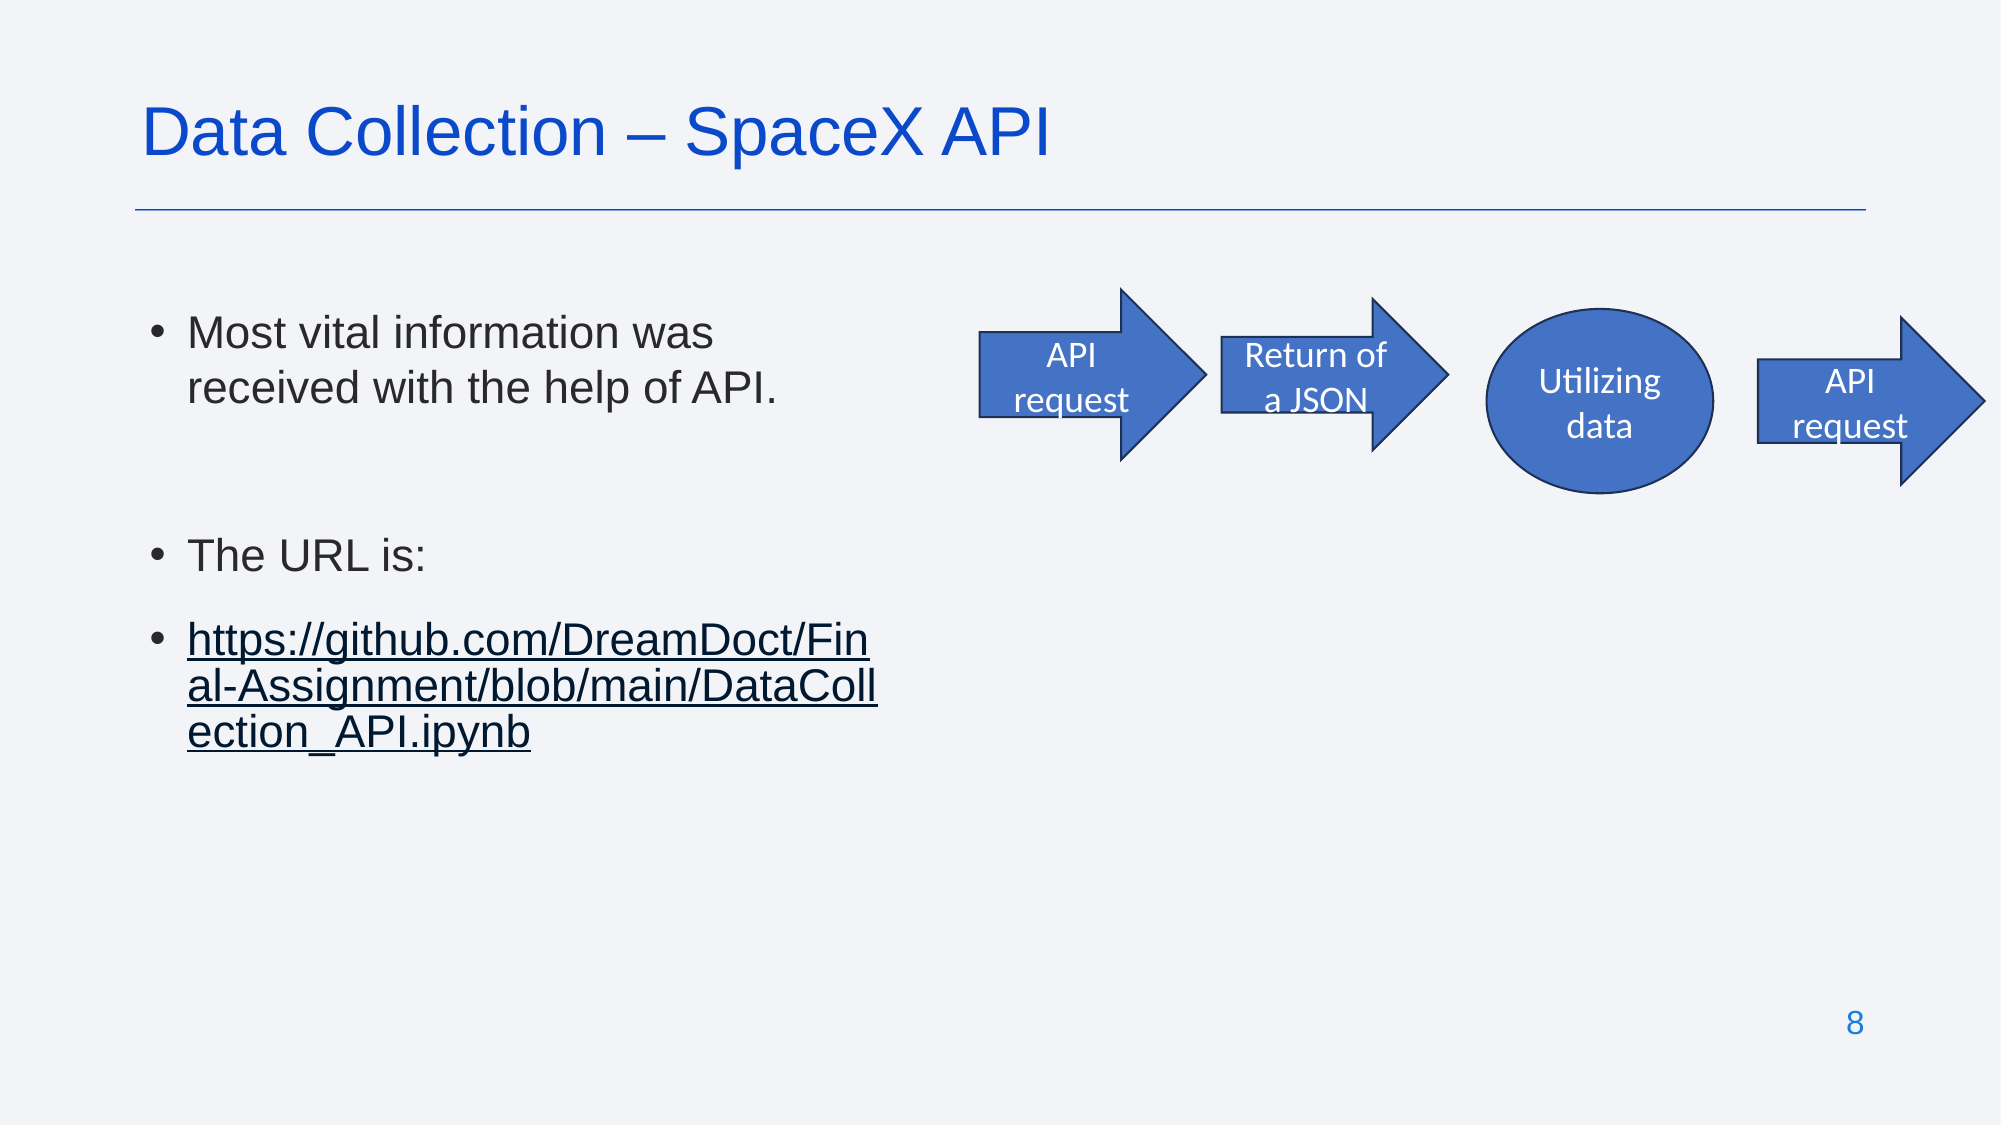

Data Collection – SpaceX API
API request
Most vital information was received with the help of API.

The URL is:
https://github.com/DreamDoct/Final-Assignment/blob/main/DataCollection_API.ipynb

Return of a JSON
Utilizing data
API request
8